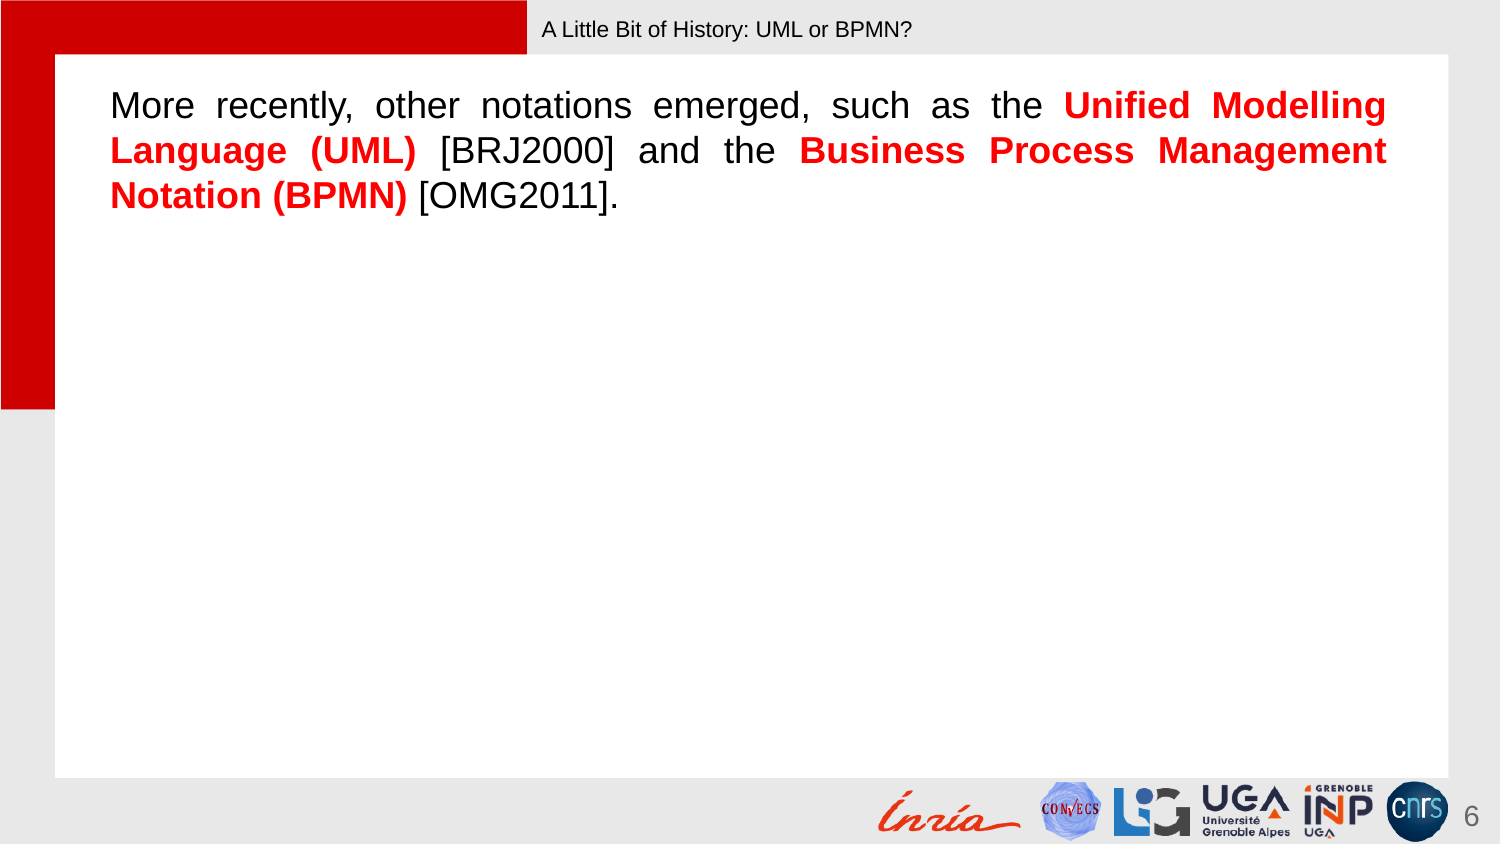

# A Little Bit of History: UML or BPMN?
More recently, other notations emerged, such as the Unified Modelling Language (UML) [BRJ2000] and the Business Process Management Notation (BPMN) [OMG2011].
6